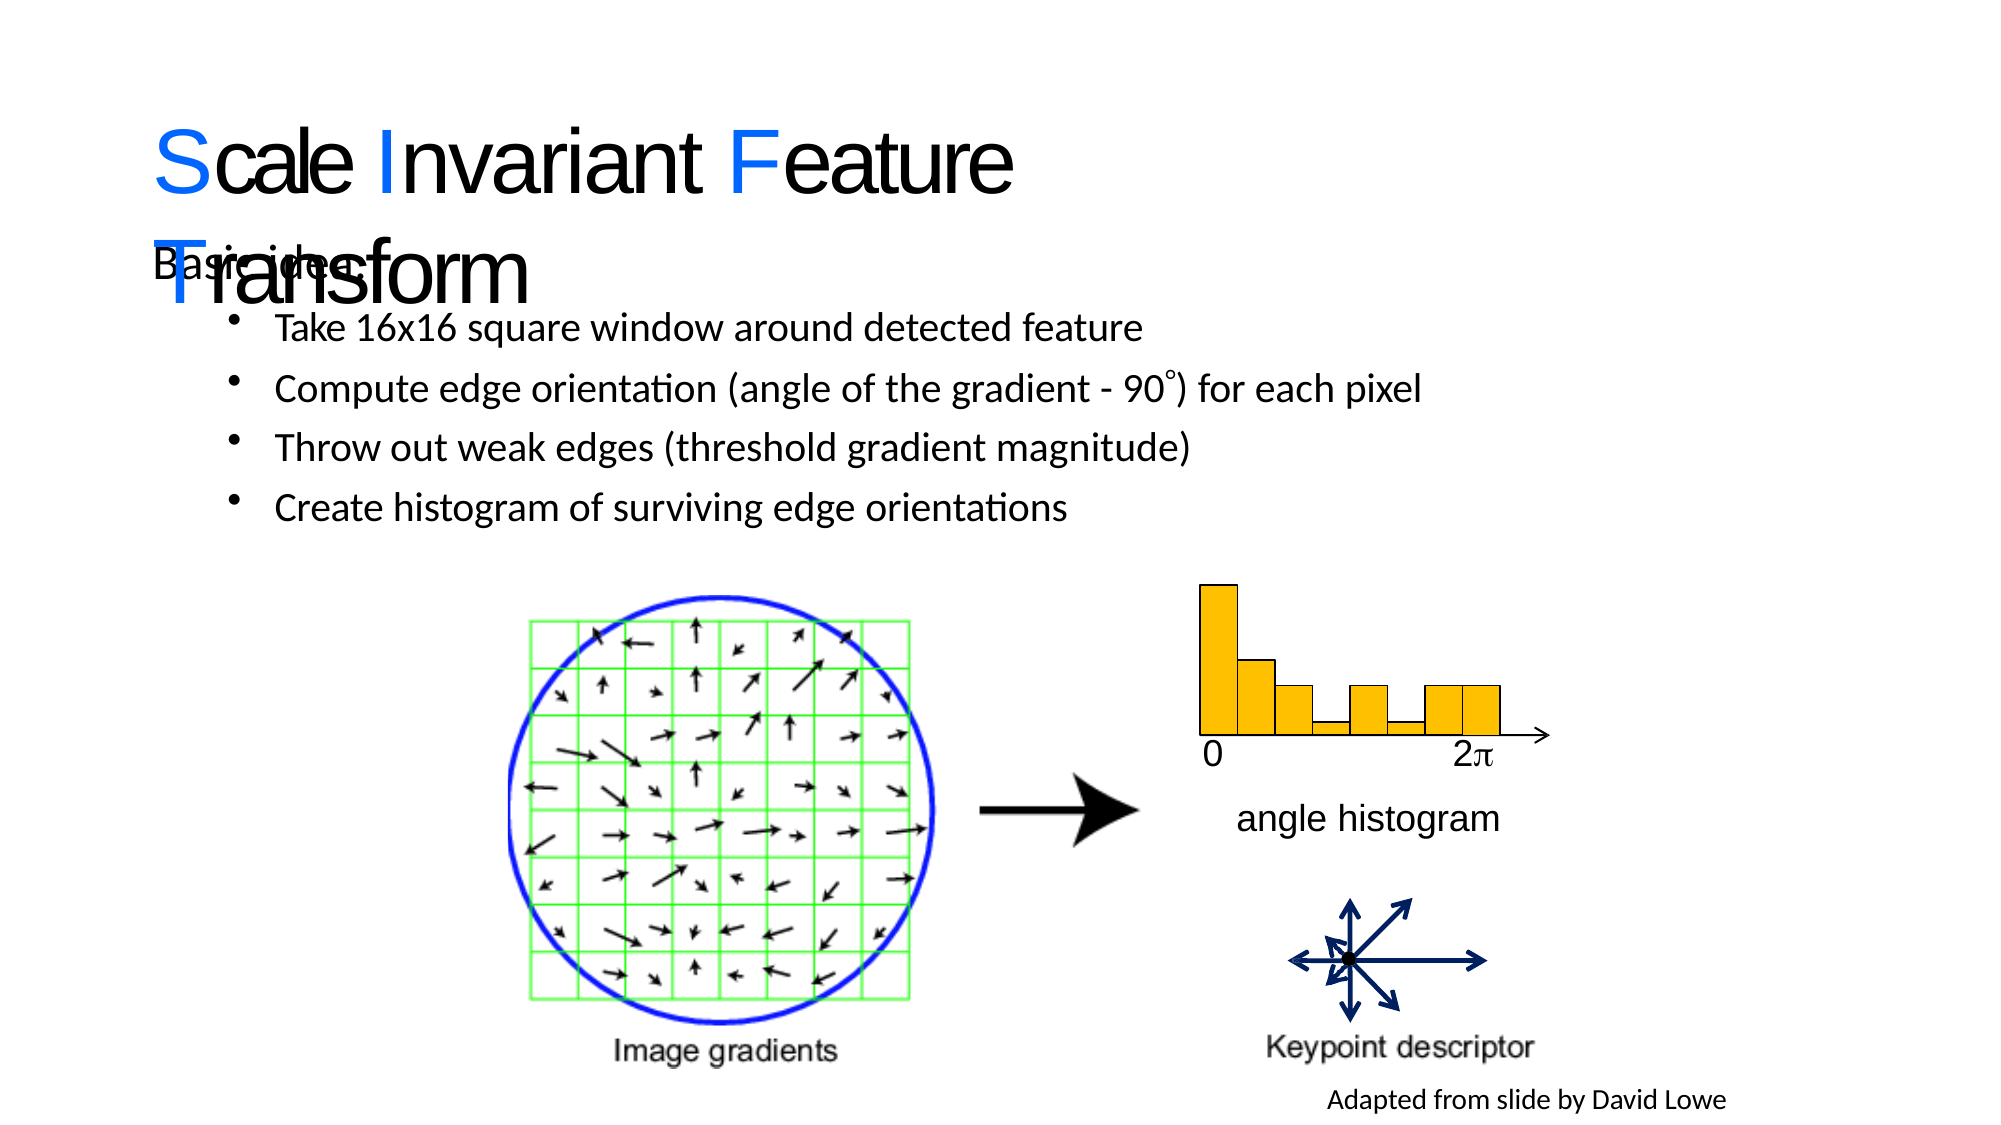

# Scale Invariant Feature Transform
Basic idea:
Take 16x16 square window around detected feature
Compute edge orientation (angle of the gradient - 90°) for each pixel
Throw out weak edges (threshold gradient magnitude)
Create histogram of surviving edge orientations

2π
0
angle histogram

Adapted from slide by David Lowe